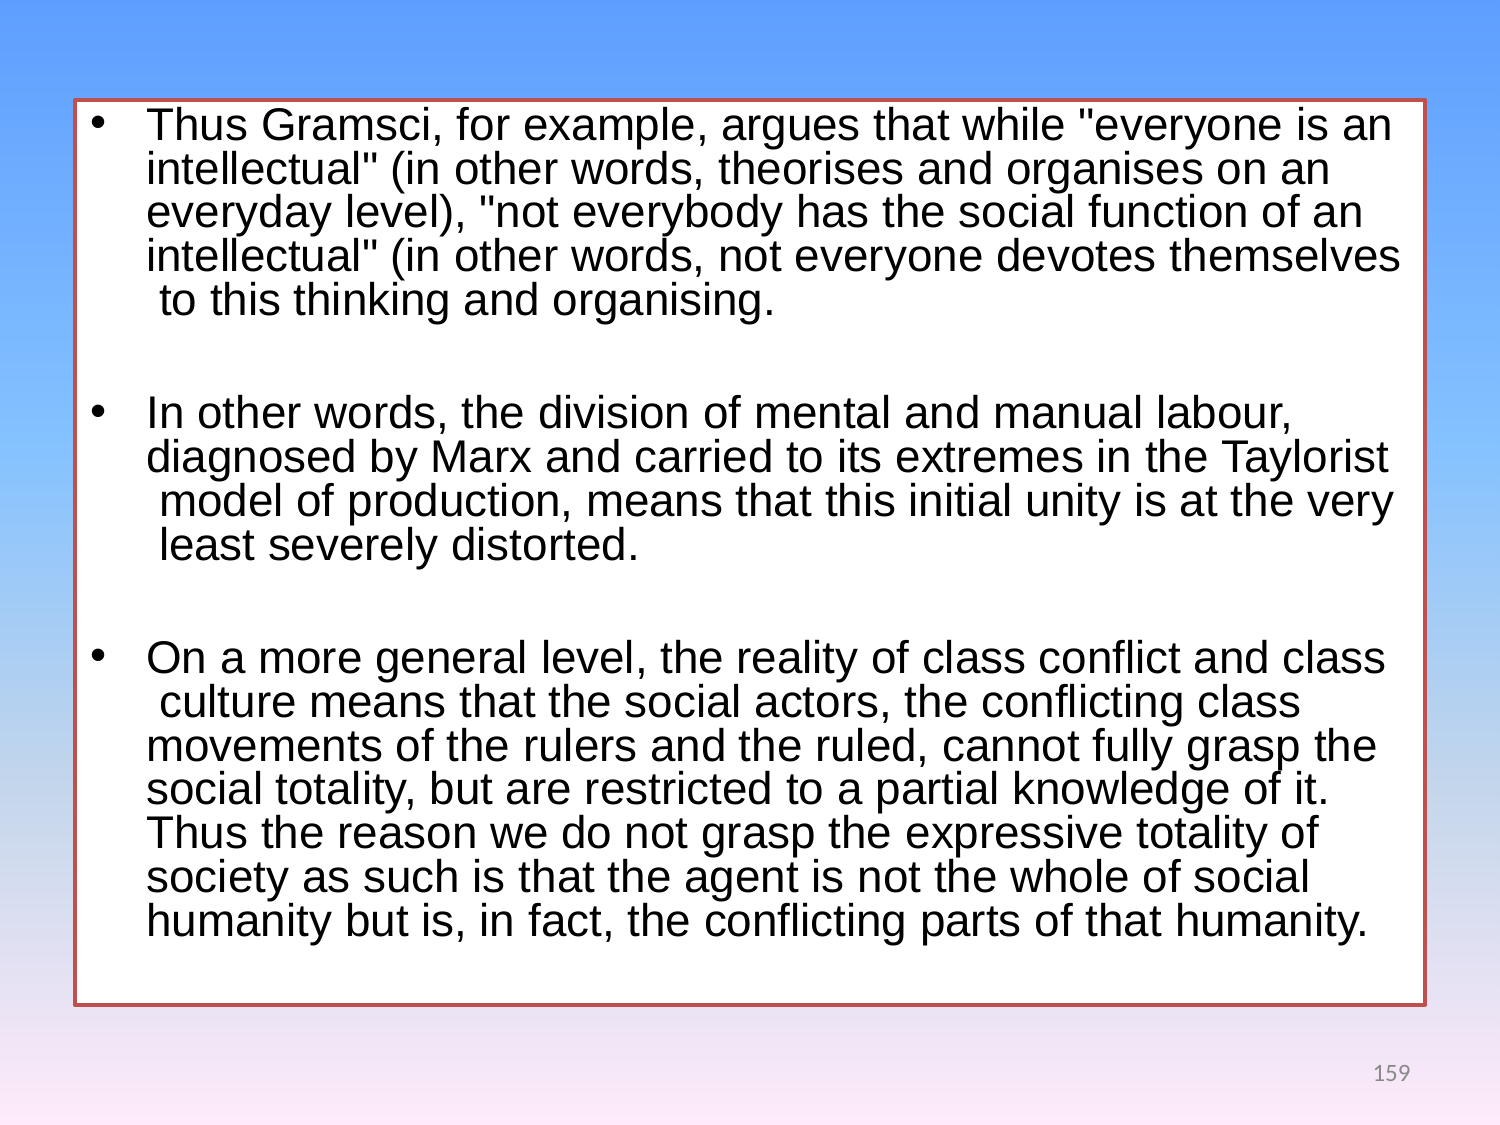

Thus Gramsci, for example, argues that while "everyone is an  intellectual" (in other words, theorises and organises on an  everyday level), "not everybody has the social function of an  intellectual" (in other words, not everyone devotes themselves  to this thinking and organising.

In other words, the division of mental and manual labour,  diagnosed by Marx and carried to its extremes in the Taylorist  model of production, means that this initial unity is at the very  least severely distorted.

On a more general level, the reality of class conflict and class  culture means that the social actors, the conflicting class  movements of the rulers and the ruled, cannot fully grasp the  social totality, but are restricted to a partial knowledge of it.  Thus the reason we do not grasp the expressive totality of  society as such is that the agent is not the whole of social  humanity but is, in fact, the conflicting parts of that humanity.

159